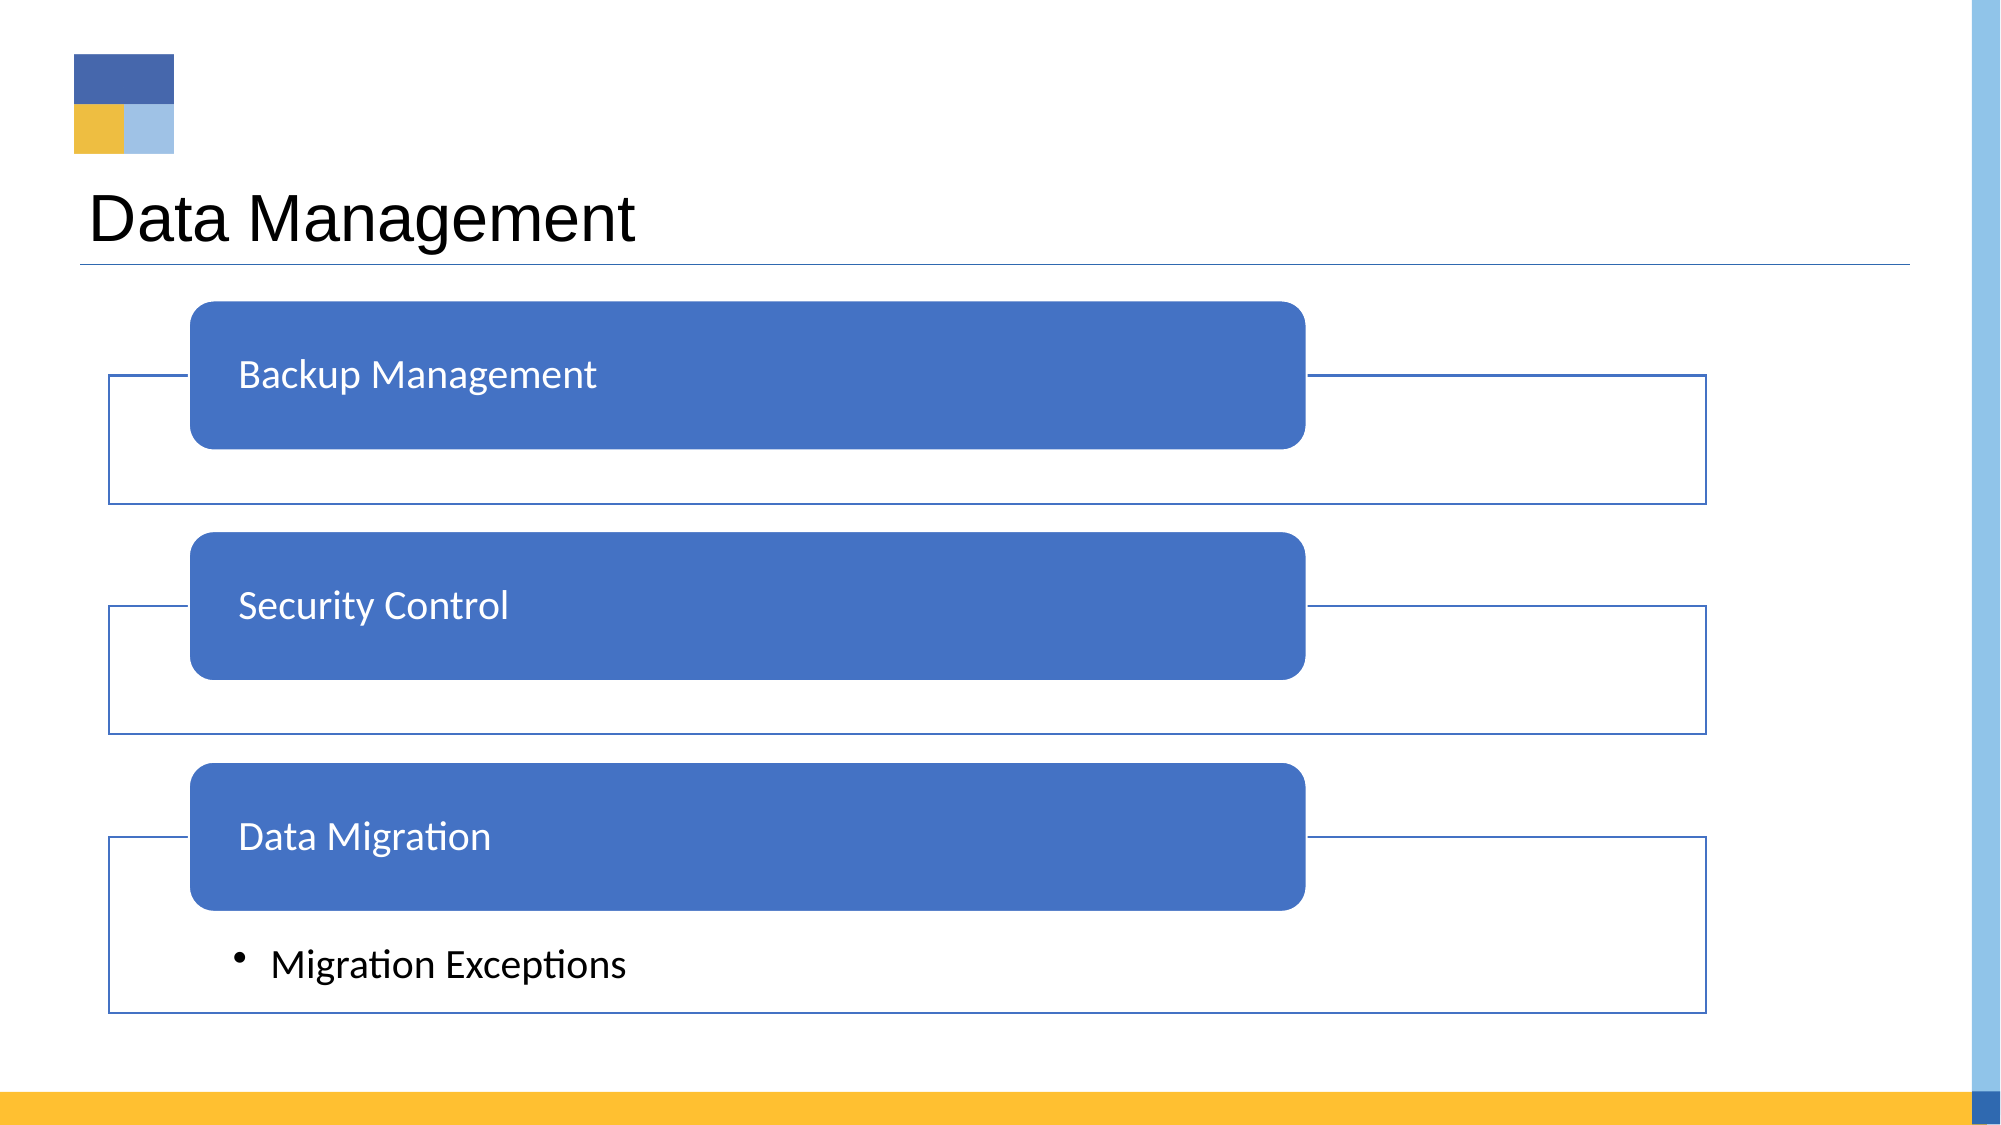

# Data Management
Backup Management

Security Control

Data Migration
Migration Exceptions